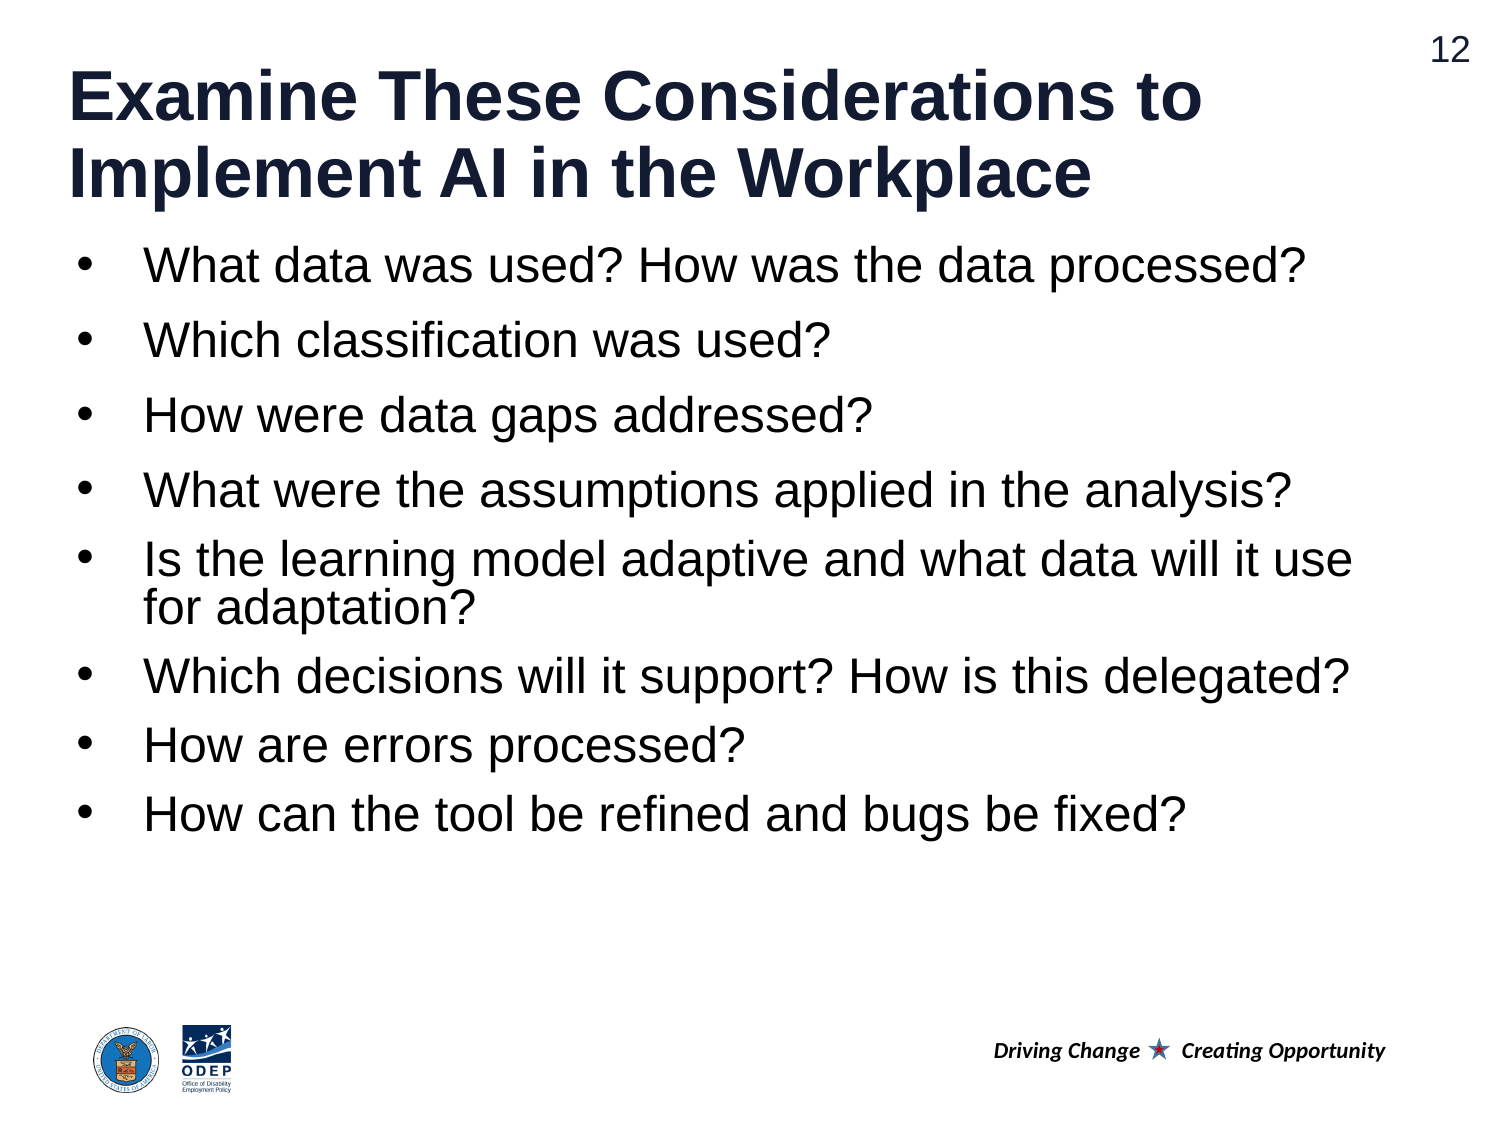

# Examine These Considerations to Implement AI in the Workplace
What data was used? How was the data processed?
Which classification was used?
How were data gaps addressed?
What were the assumptions applied in the analysis?
Is the learning model adaptive and what data will it use for adaptation?
Which decisions will it support? How is this delegated?
How are errors processed?
How can the tool be refined and bugs be fixed?